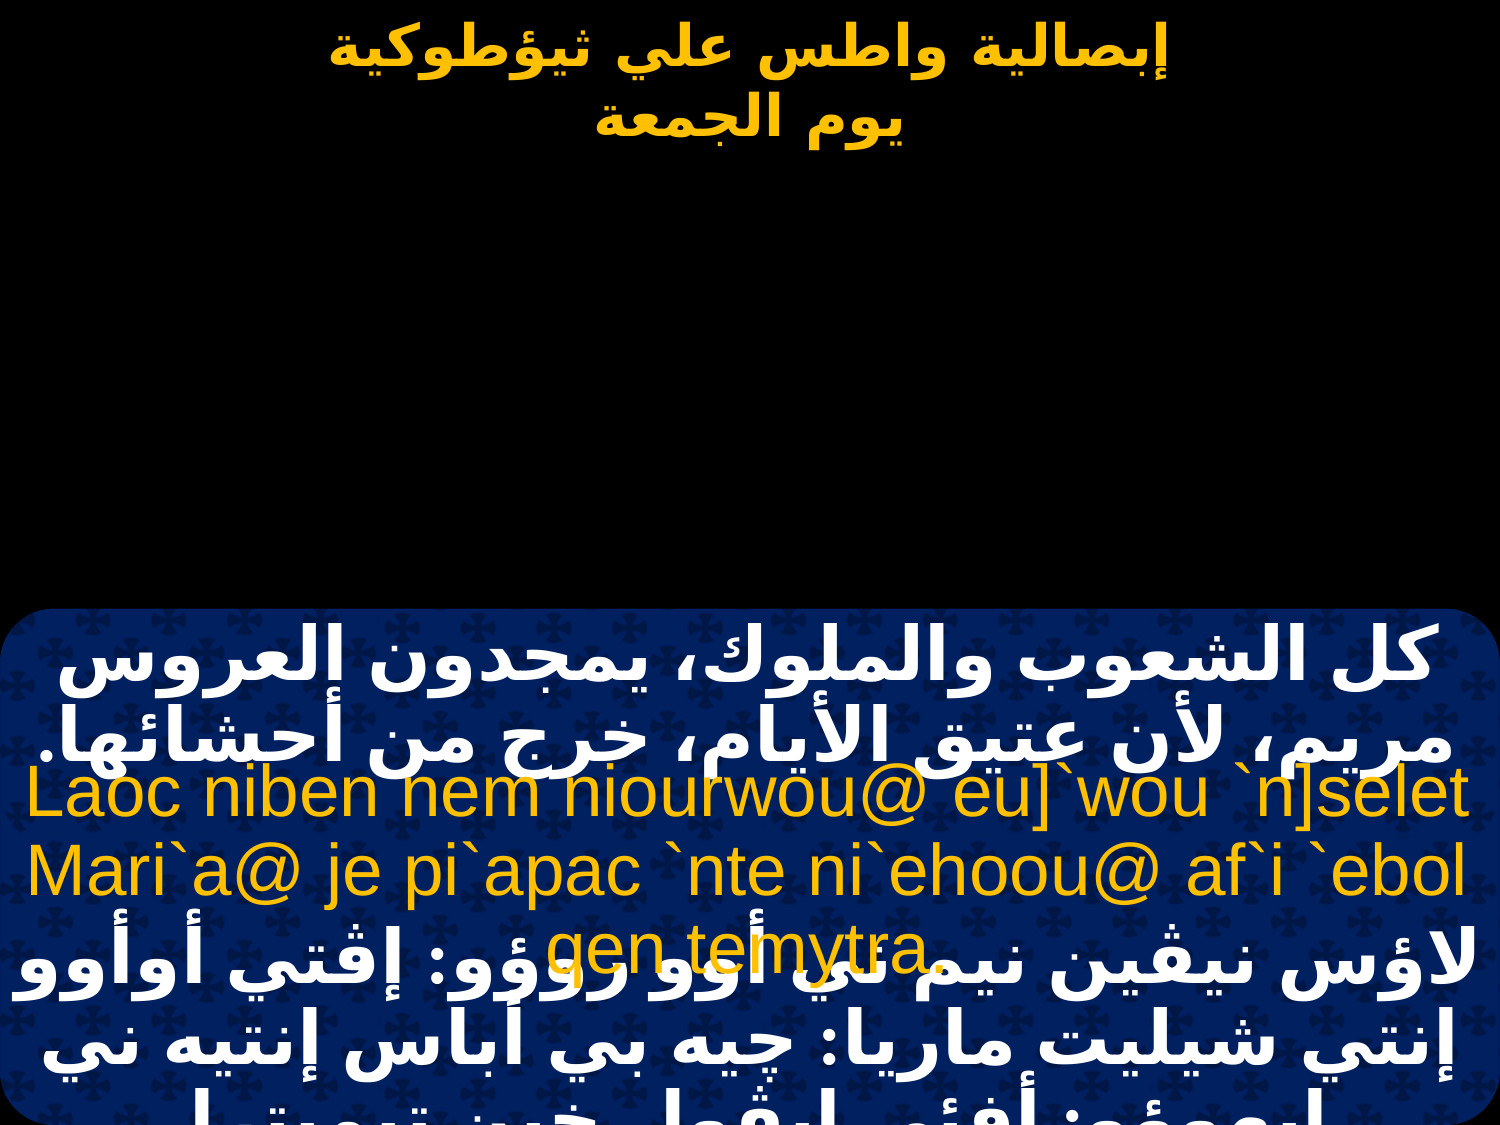

#
كل الشعوب والملوك، يمجدون العروس مريم، لأن عتيق الأيام، خرج من أحشائها.
Laoc niben nem niourwou@ eu]`wou `n]selet Mari`a@ je pi`apac `nte ni`ehoou@ af`i `ebol qen temytra.
لاؤس نيڤين نيم ني أوو روؤو: إڤتي أوأوو إنتي شيليت ماريا: چيه بي أباس إنتيه ني إيهوؤو: أفئي إيڤول خين تيميترا.